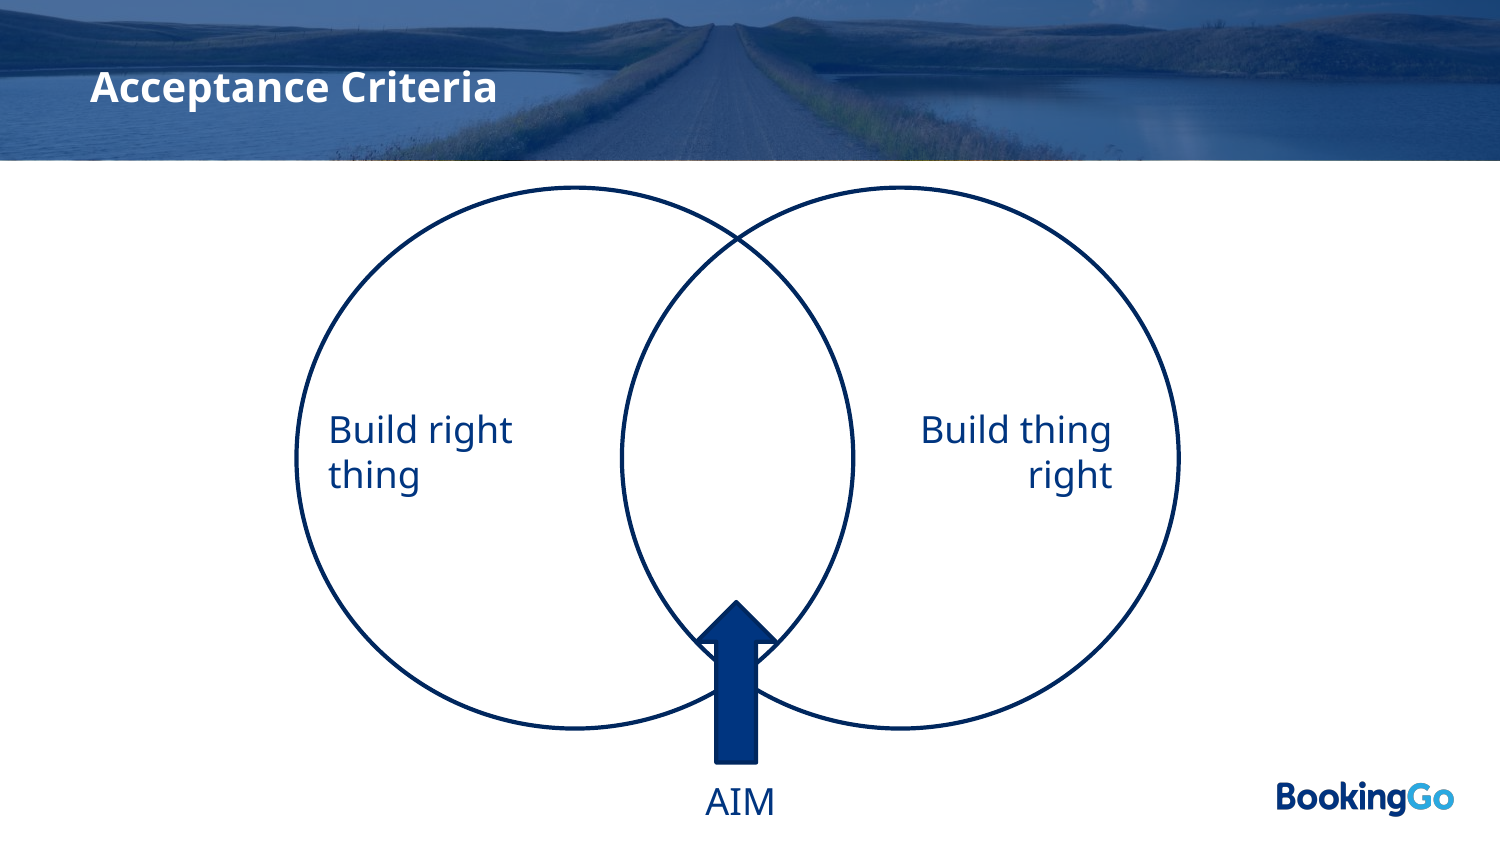

# Acceptance Criteria

Build right thing
Build thing right

AIM